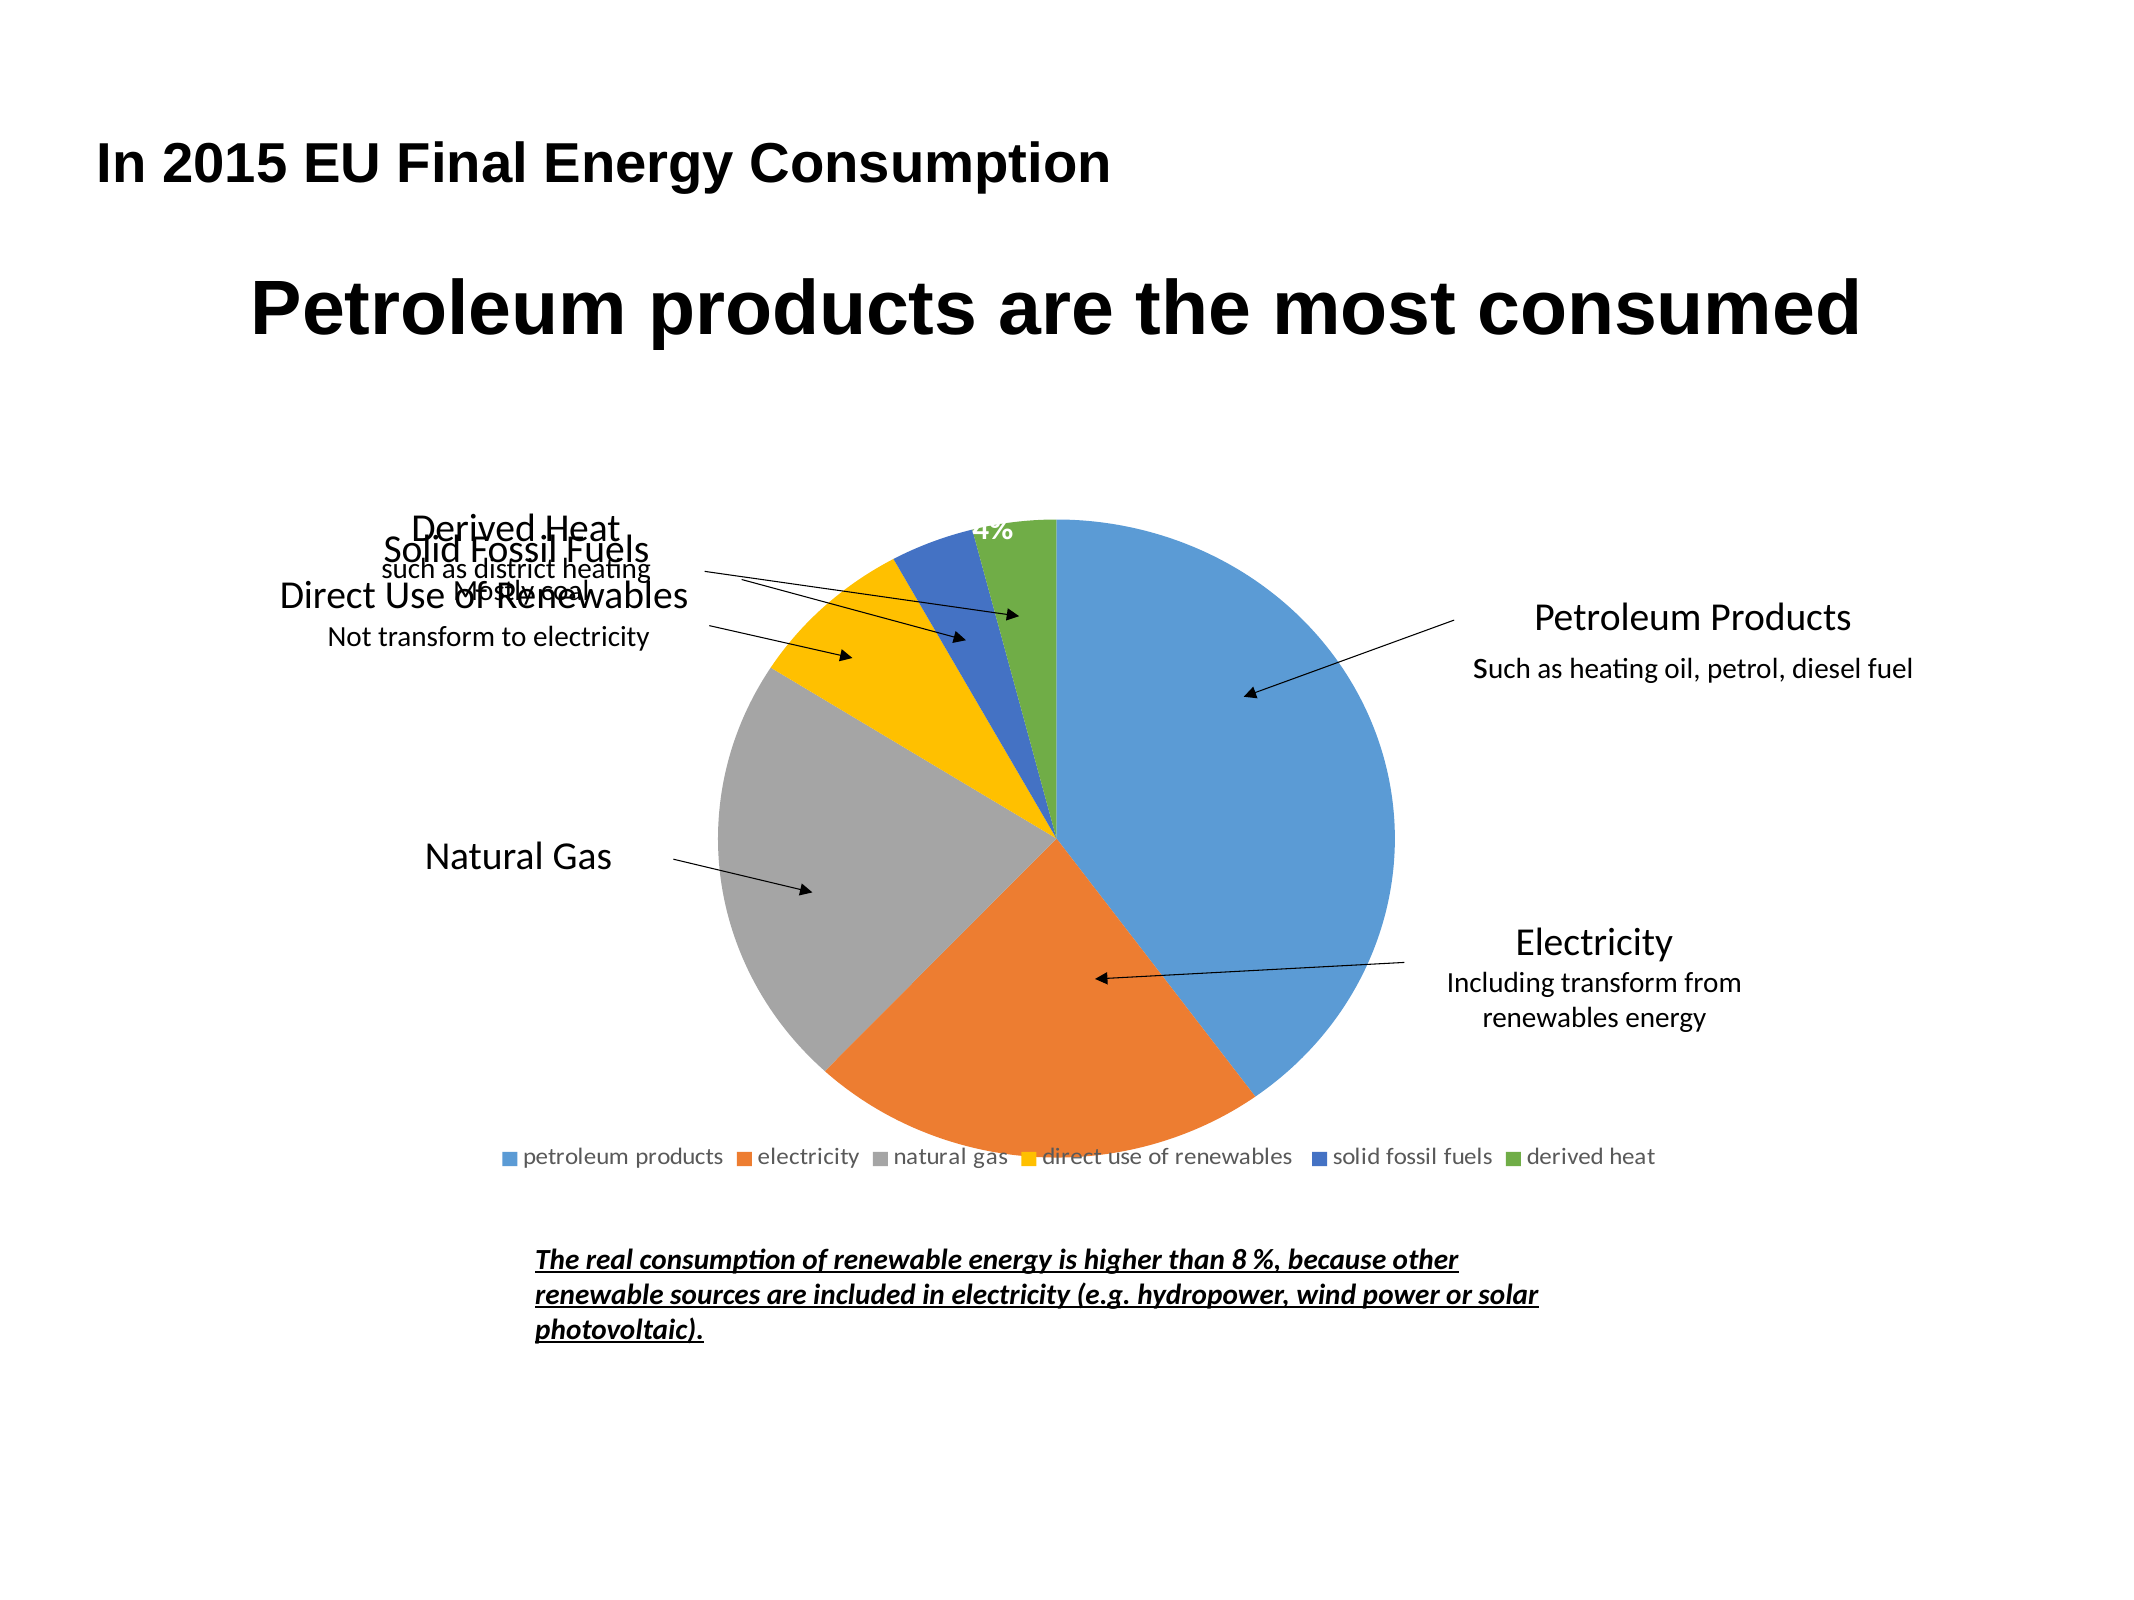

In 2015 EU Final Energy Consumption
# Petroleum products are the most consumed

### Chart

| Category | Final energy consumption |
|---|---|
| petroleum products | 40.0 |
| electricity | 22.0 |
| natural gas | 22.0 |
| direct use of renewables  | 8.0 |
| solid fossil fuels | 4.0 |
| derived heat | 4.0 |
Derived Heat
such as district heating
Solid Fossil Fuels
Mostly coal
Direct Use of Renewables
Not transform to electricity

Petroleum Products
such as heating oil, petrol, diesel fuel

Natural Gas

Electricity
Including transform from renewables energy

The real consumption of renewable energy is higher than 8 %, because other renewable sources are included in electricity (e.g. hydropower, wind power or solar photovoltaic).